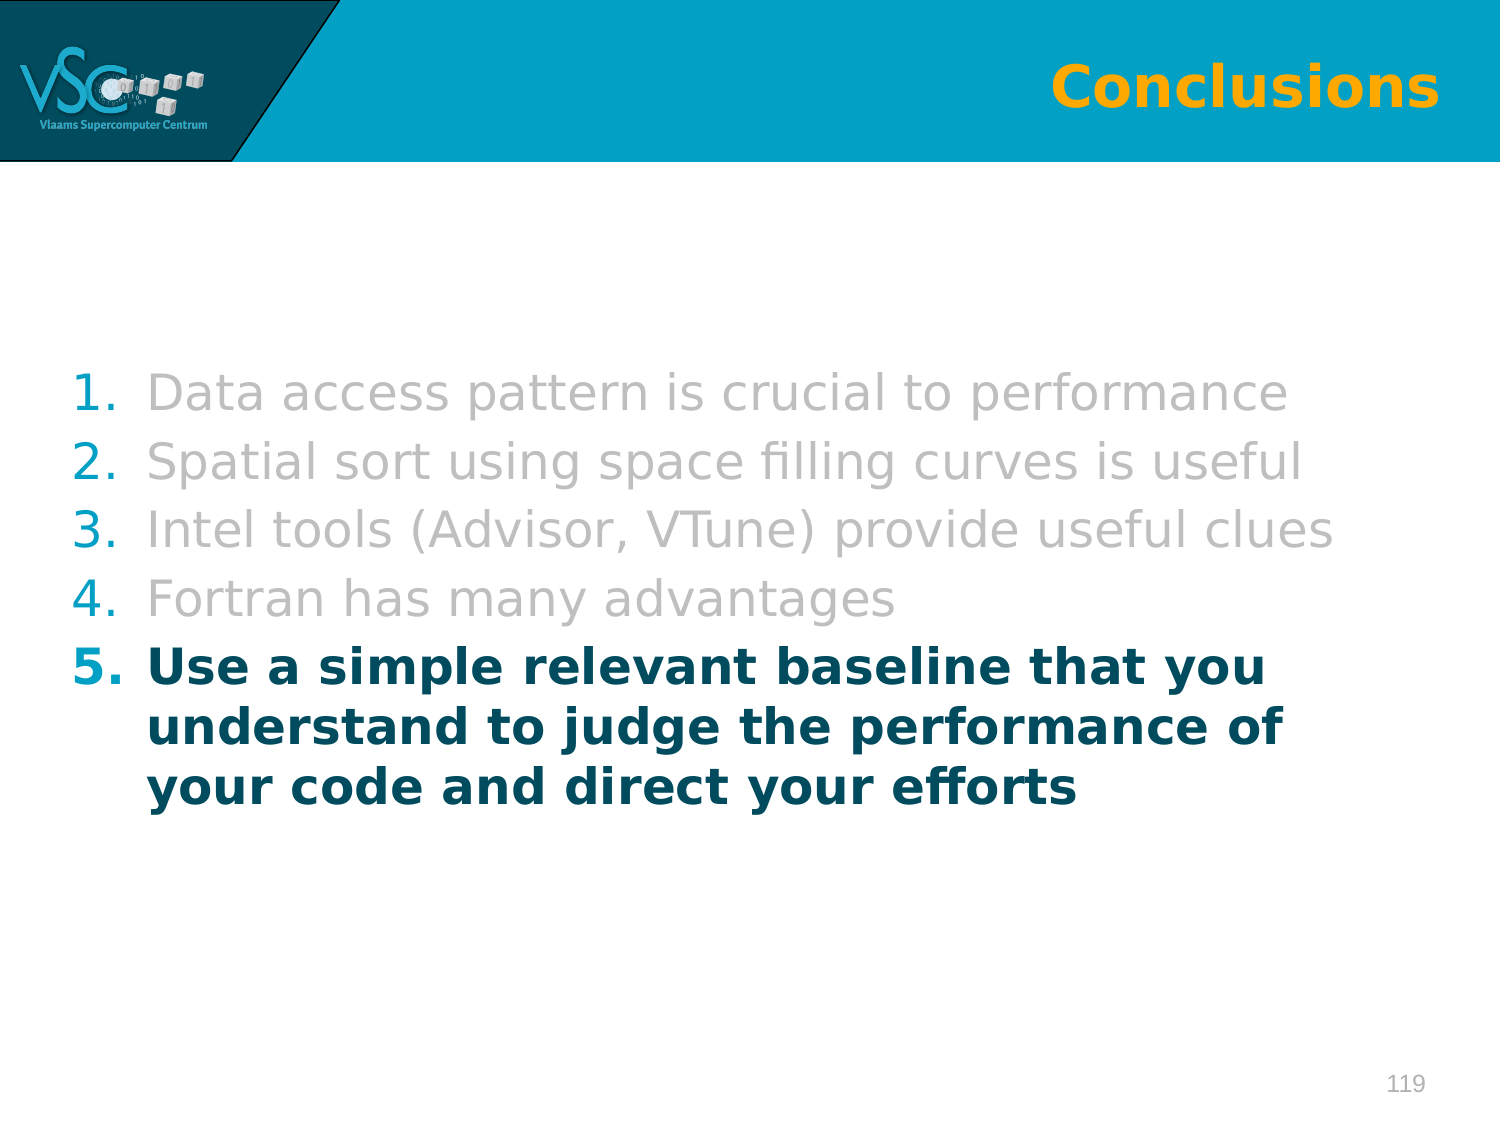

# Conclusions
Data access pattern is crucial to performance
Spatial sort using space filling curves is useful
Intel tools (Advisor, VTune) provide useful clues
Fortran has many advantages
Use a simple relevant baseline that you understand to judge the performance of your code and direct your efforts

119